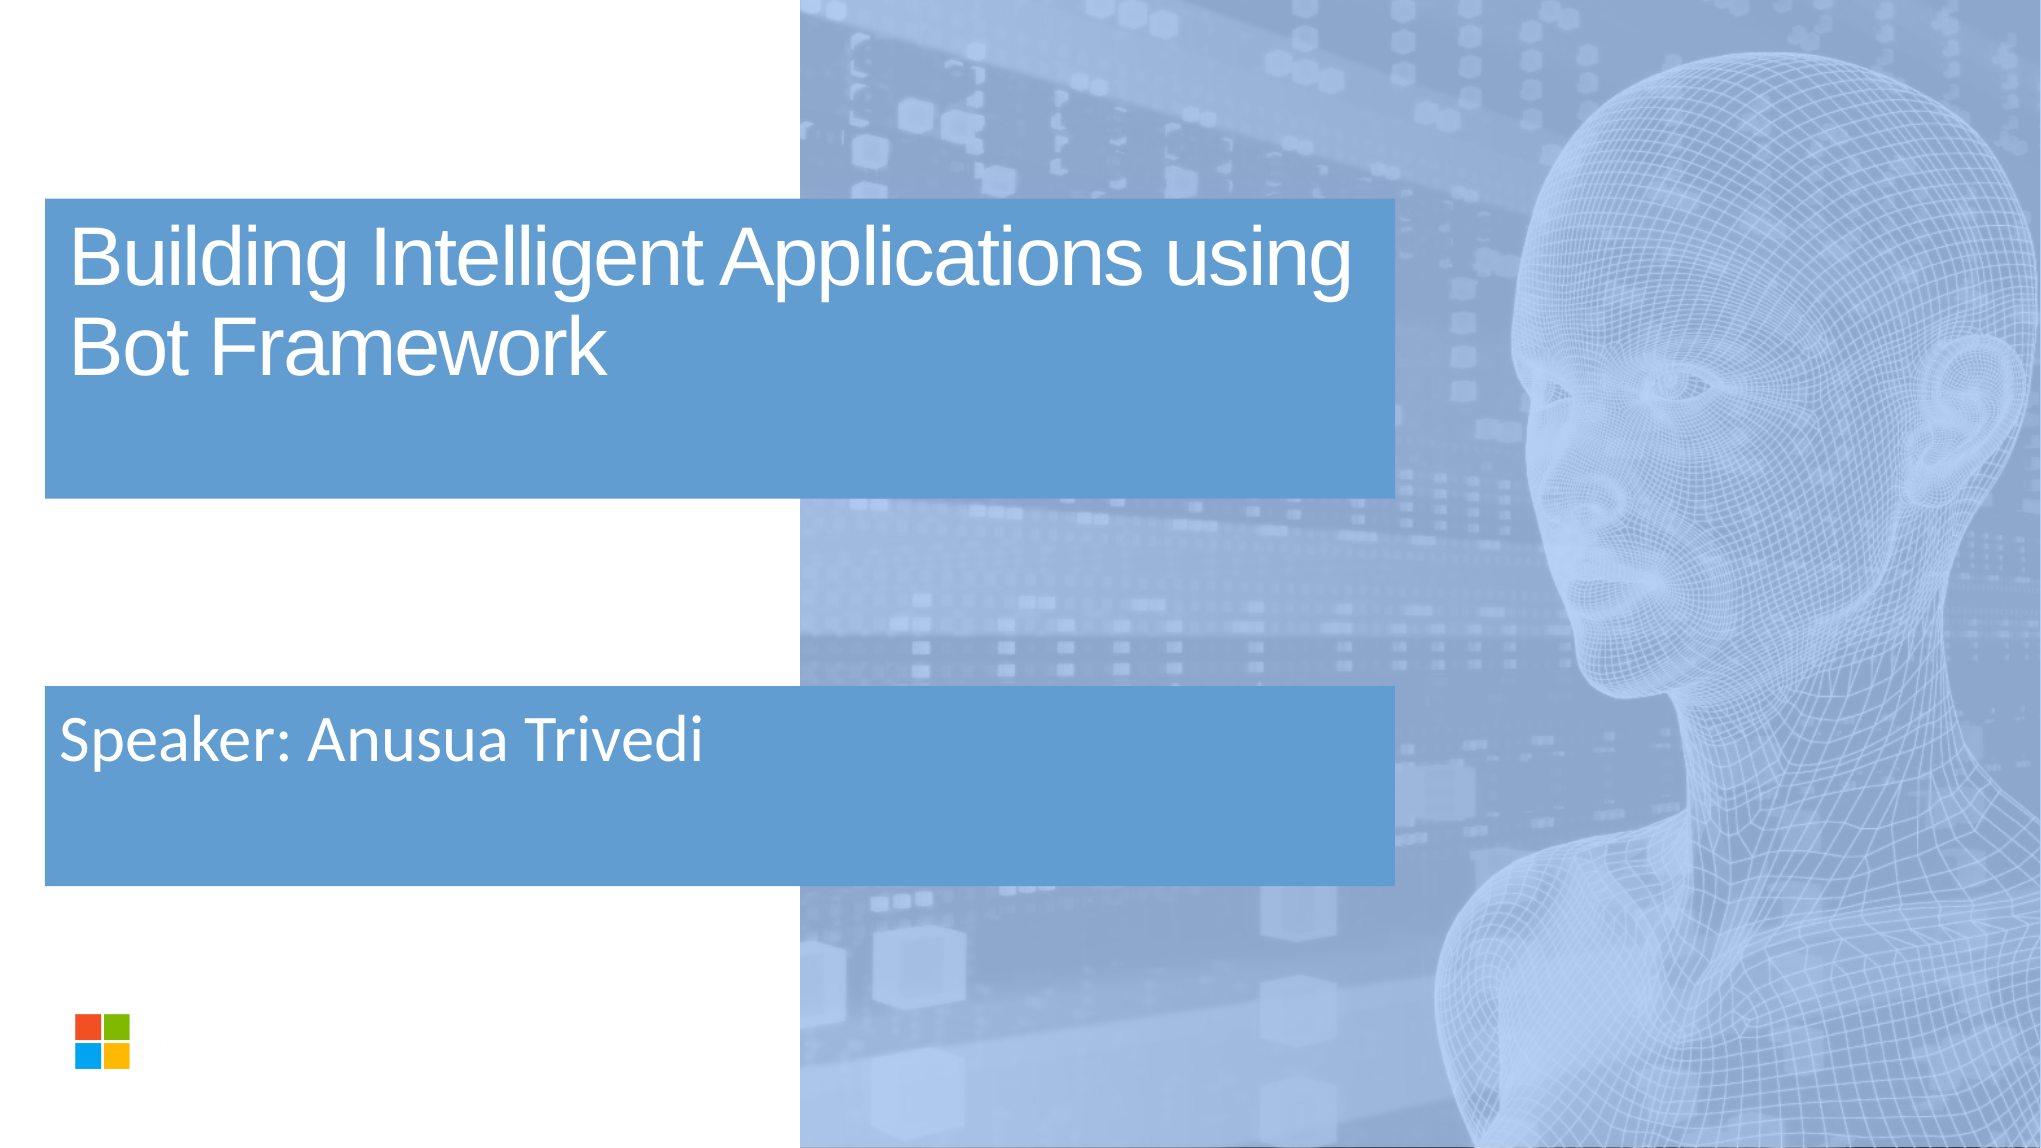

# Building Intelligent Applications using Bot Framework
Speaker: Anusua Trivedi